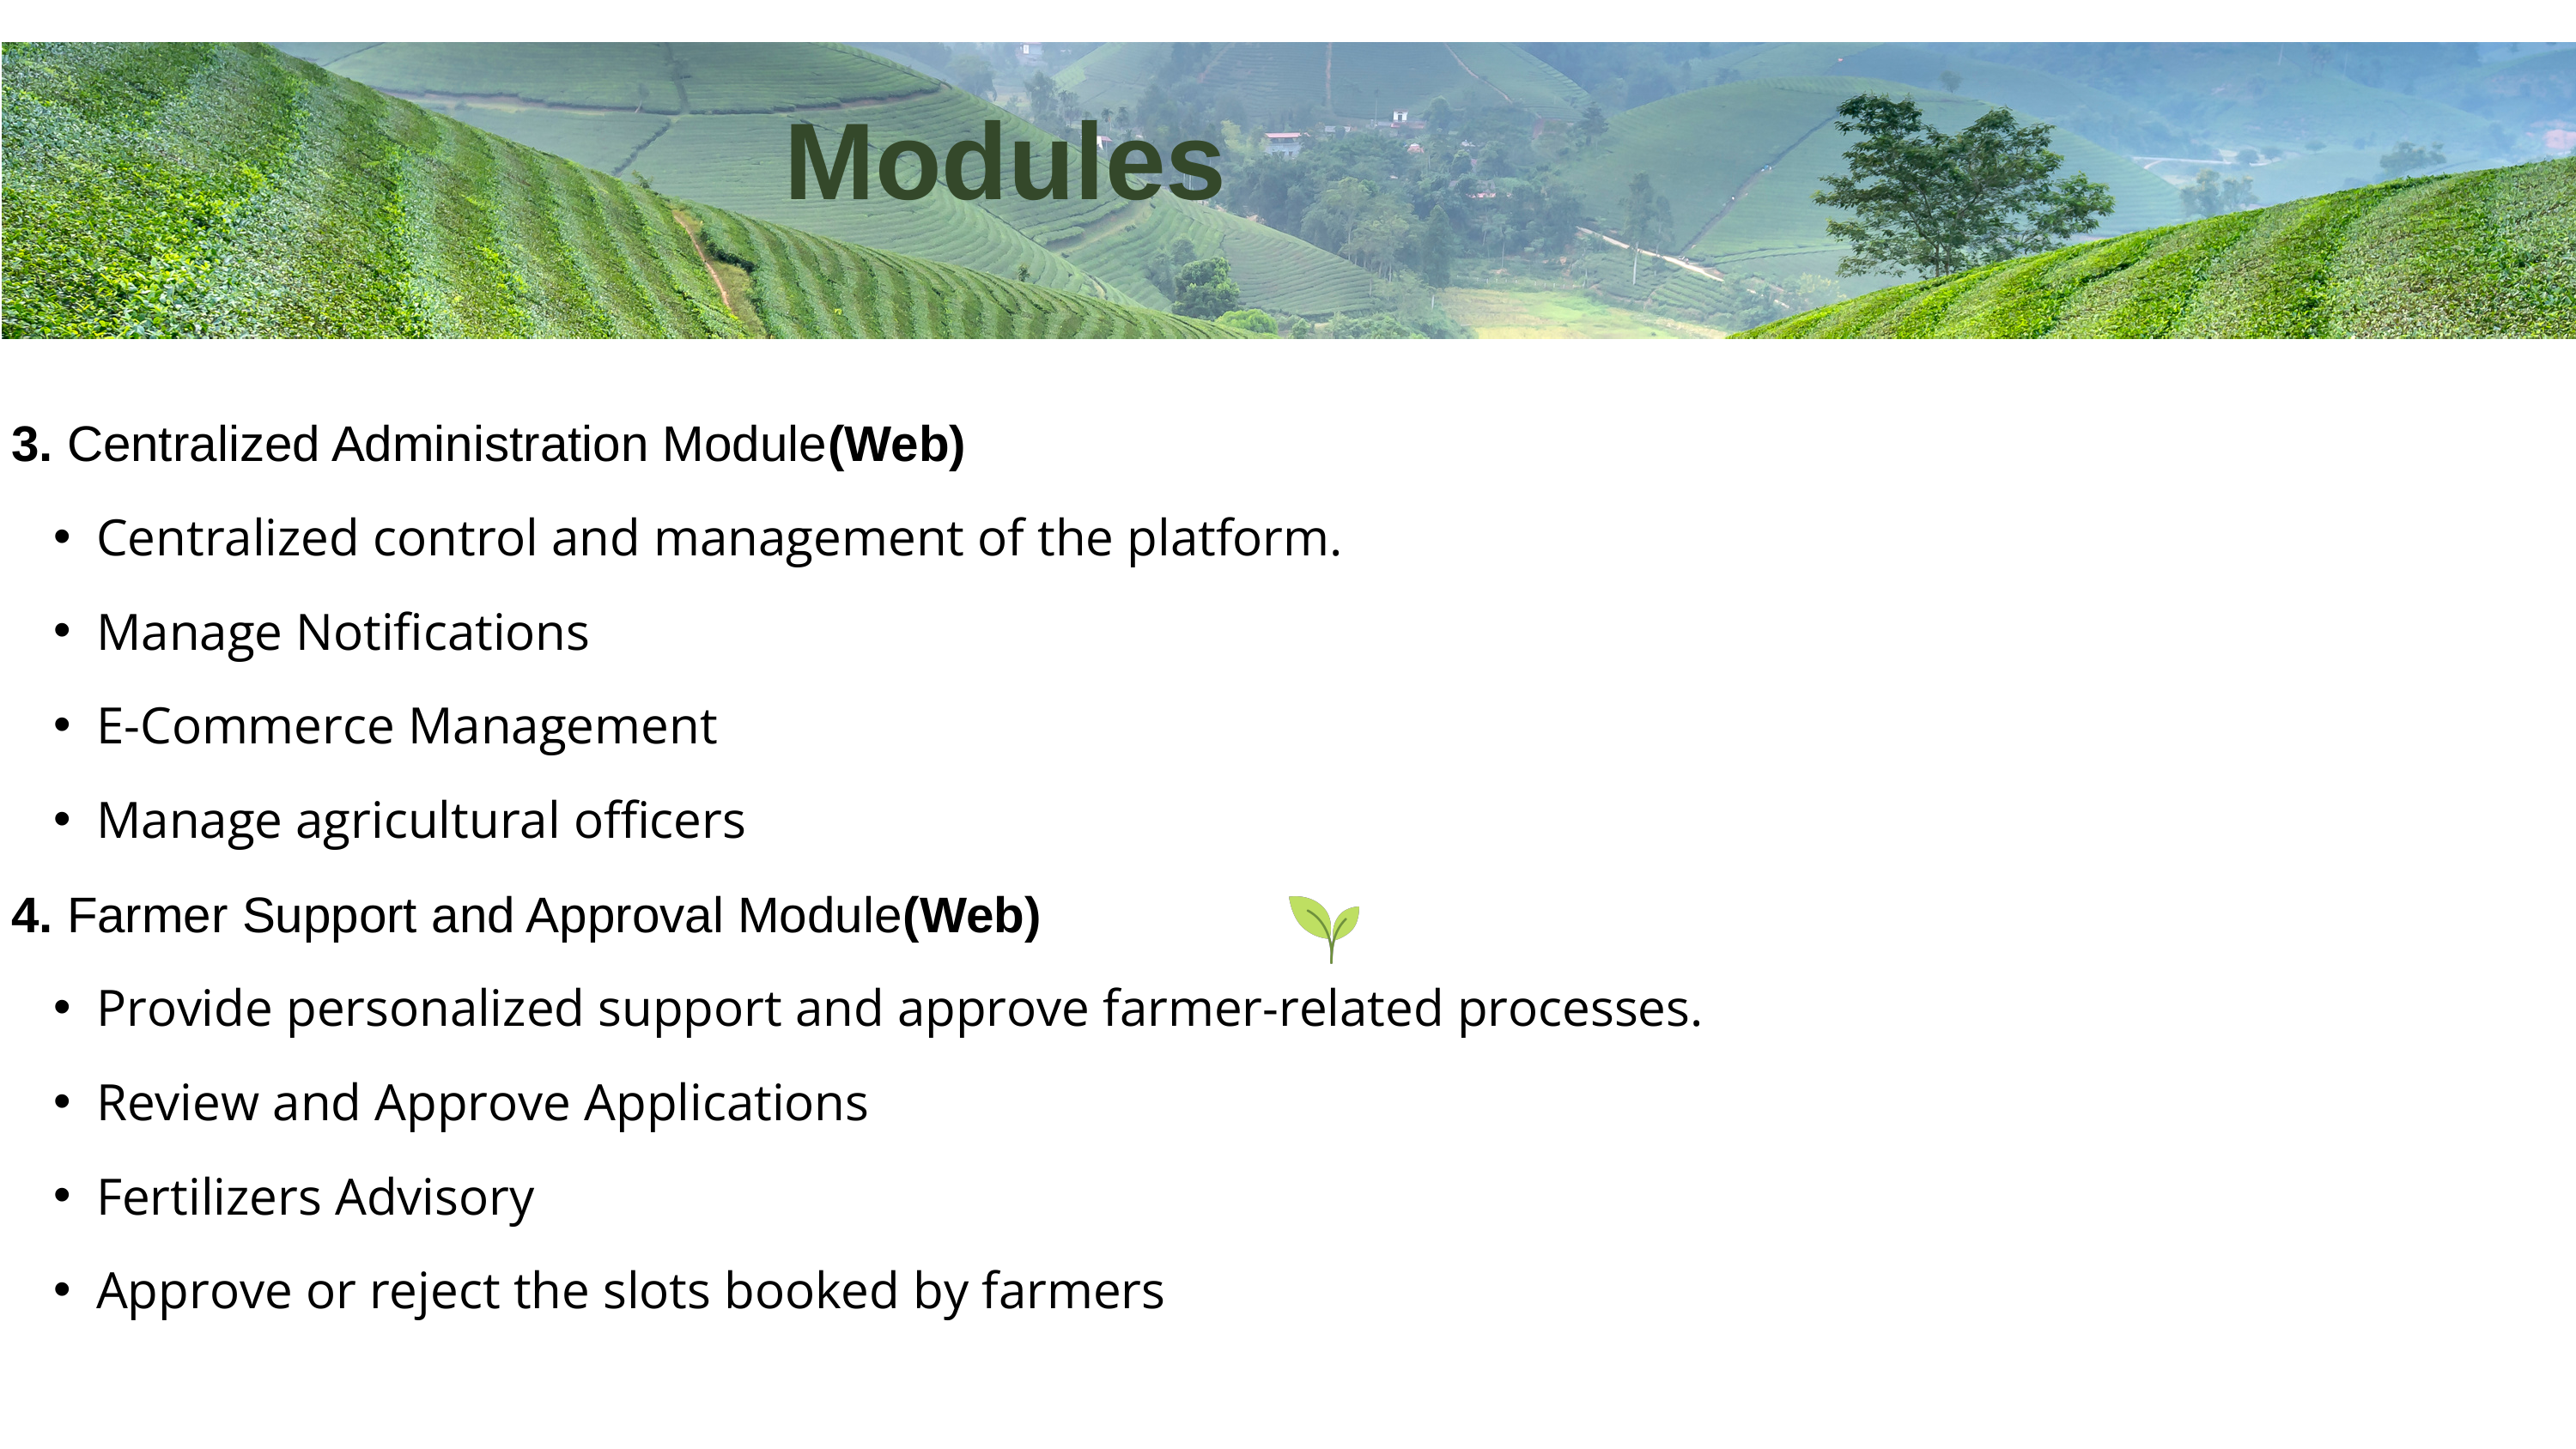

Relevance of Topic

Modules
3. Centralized Administration Module(Web)
Centralized control and management of the platform.
Manage Notifications
E-Commerce Management
Manage agricultural officers
4. Farmer Support and Approval Module(Web)
Provide personalized support and approve farmer-related processes.
Review and Approve Applications
Fertilizers Advisory
Approve or reject the slots booked by farmers